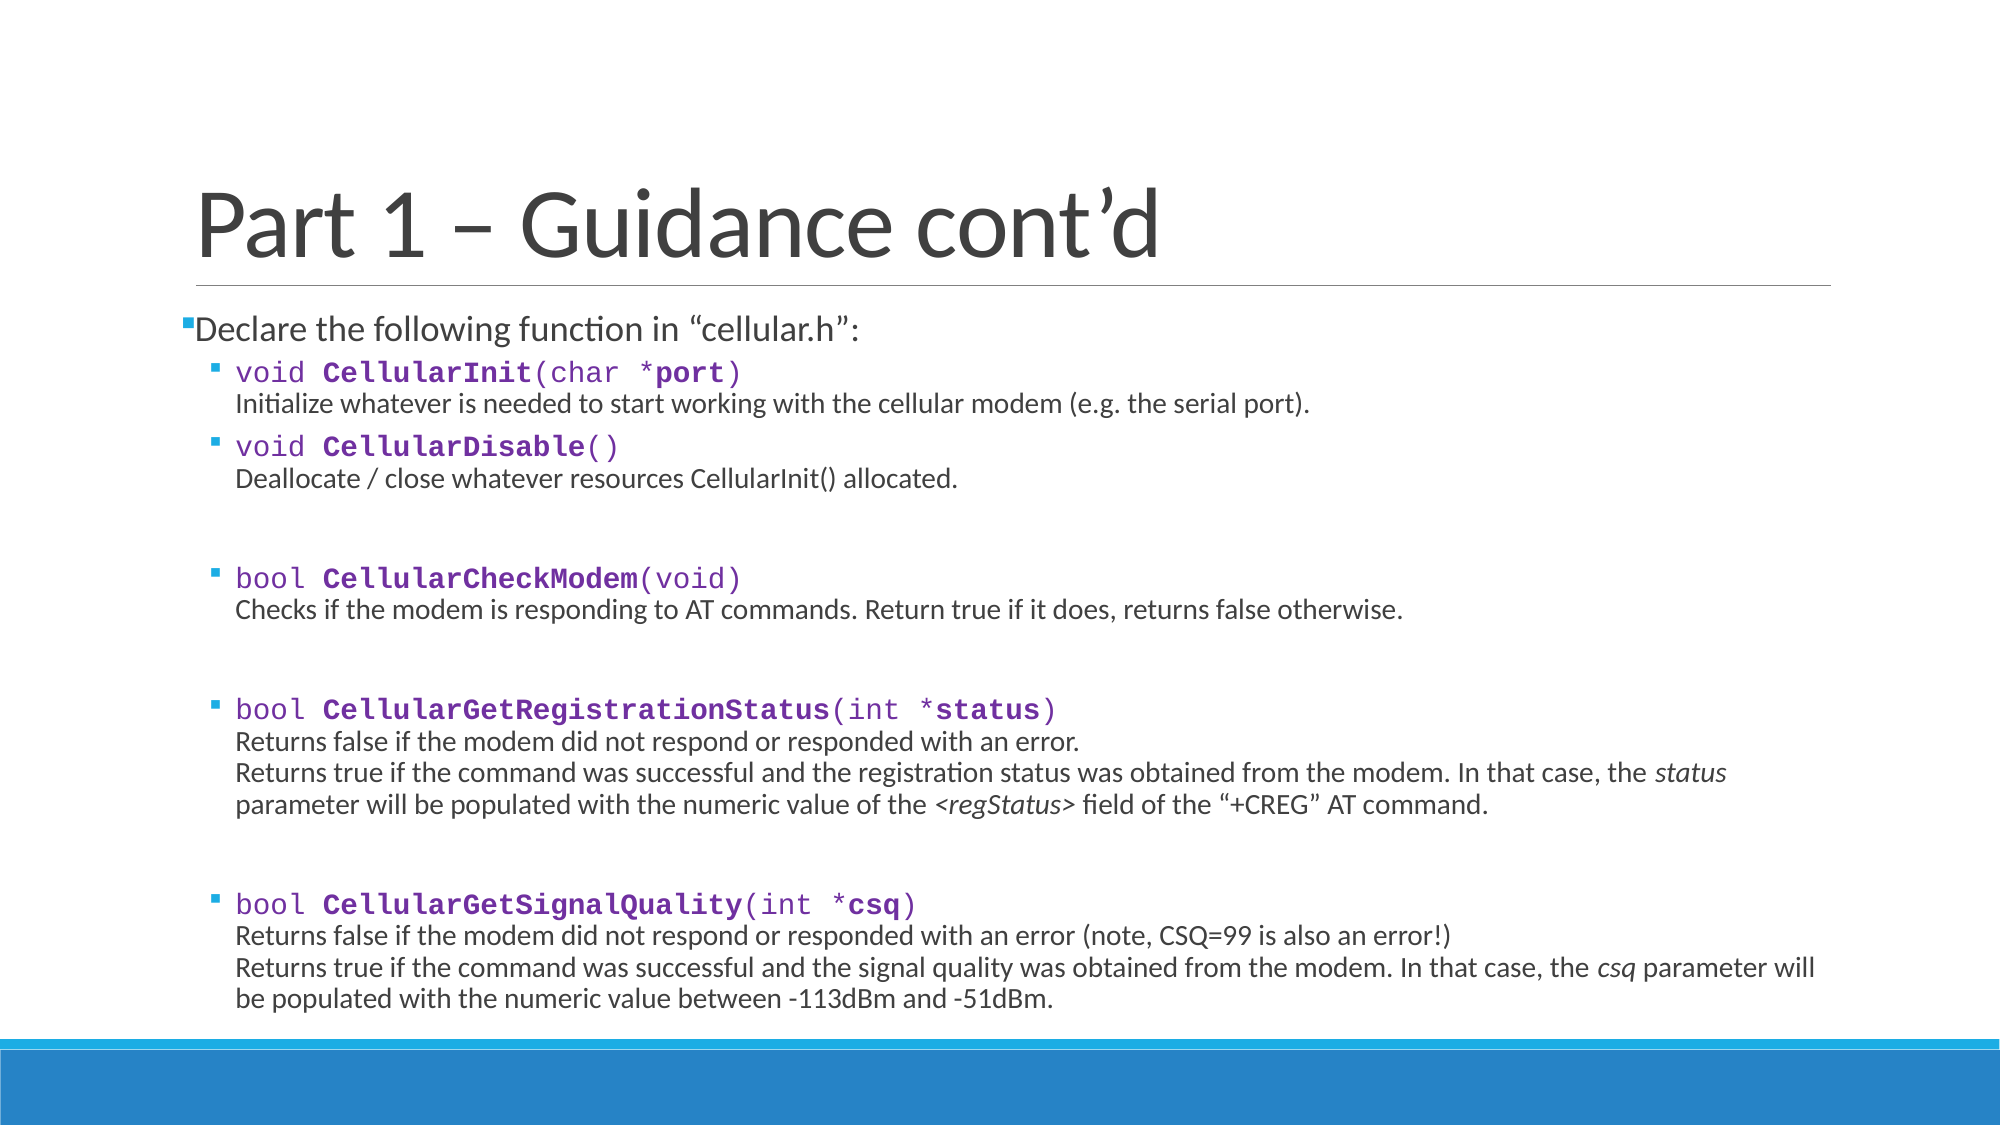

# Part 1 – Guidance cont’d
Declare the following function in “cellular.h”:
void CellularInit(char *port)
Initialize whatever is needed to start working with the cellular modem (e.g. the serial port).
void CellularDisable()
Deallocate / close whatever resources CellularInit() allocated.

bool CellularCheckModem(void)
Checks if the modem is responding to AT commands. Return true if it does, returns false otherwise.

bool CellularGetRegistrationStatus(int *status)
Returns false if the modem did not respond or responded with an error.
Returns true if the command was successful and the registration status was obtained from the modem. In that case, the status parameter will be populated with the numeric value of the <regStatus> field of the “+CREG” AT command.

bool CellularGetSignalQuality(int *csq)
Returns false if the modem did not respond or responded with an error (note, CSQ=99 is also an error!)
Returns true if the command was successful and the signal quality was obtained from the modem. In that case, the csq parameter will be populated with the numeric value between -113dBm and -51dBm.